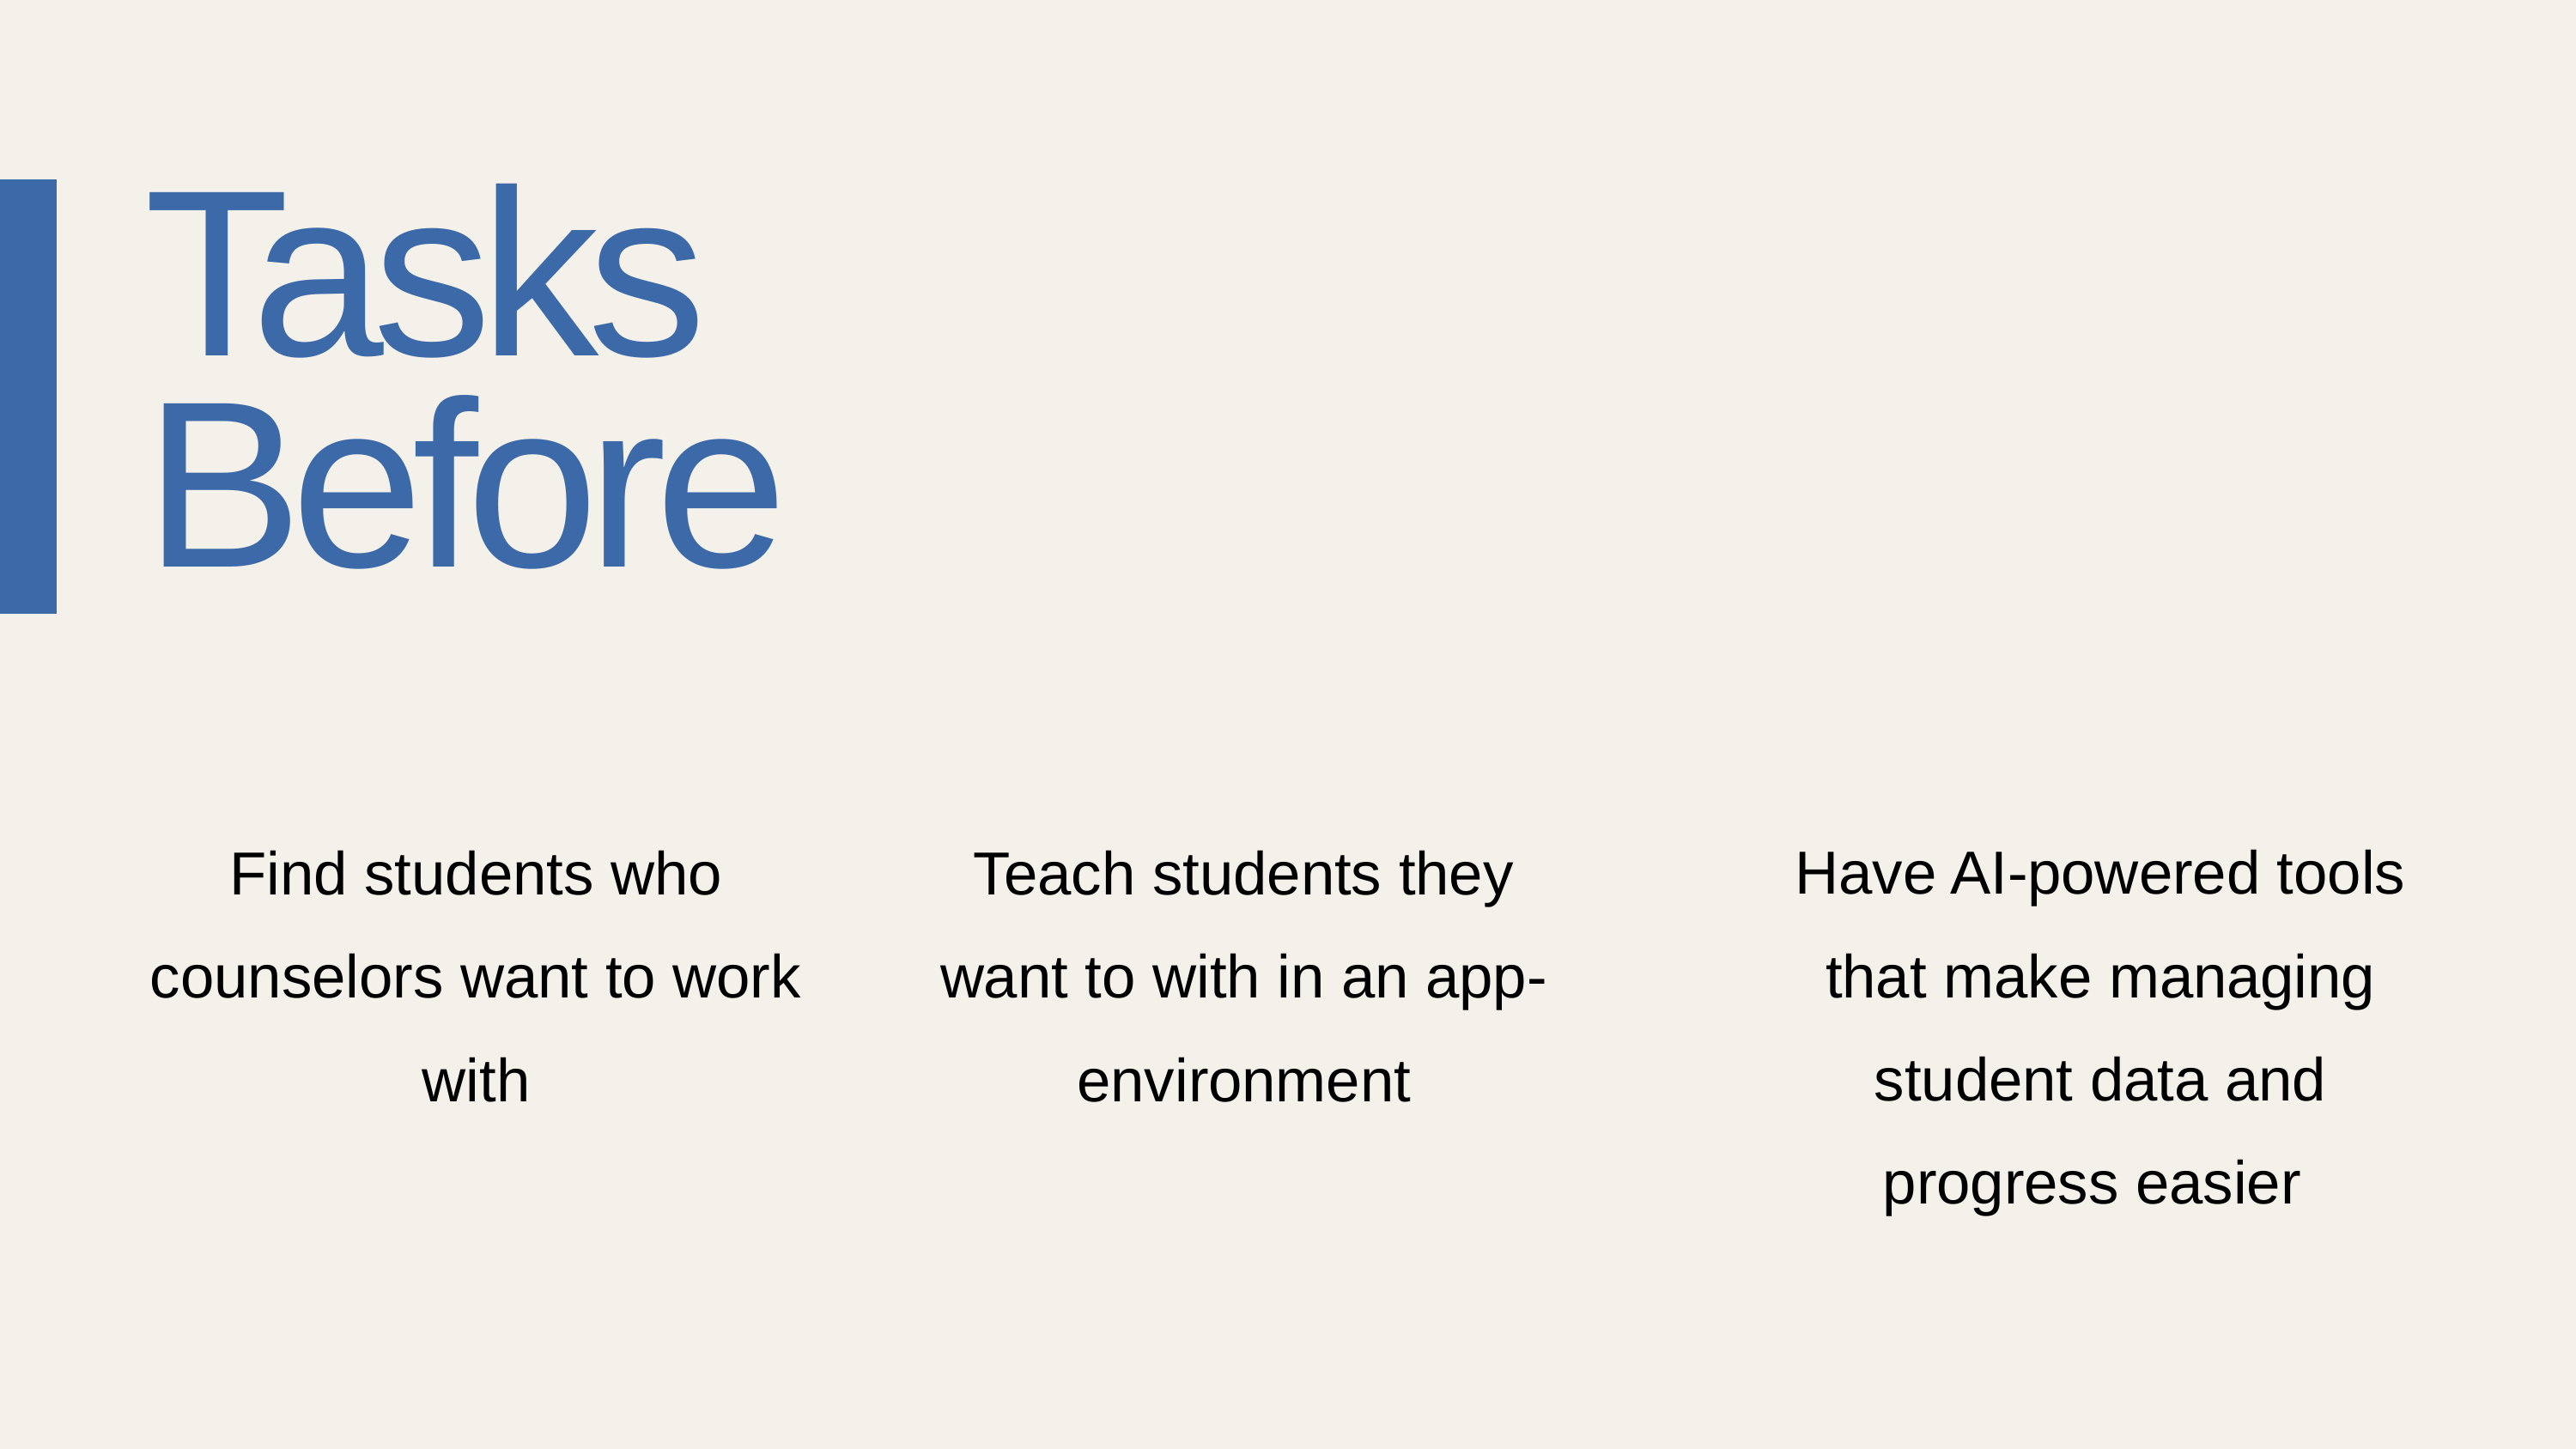

Tasks Before
COMPLEX
SIMPLE
MEDIUM
Have AI-powered tools that make managing student data and progress easier
Find students who counselors want to work with
Teach students they want to with in an app-environment